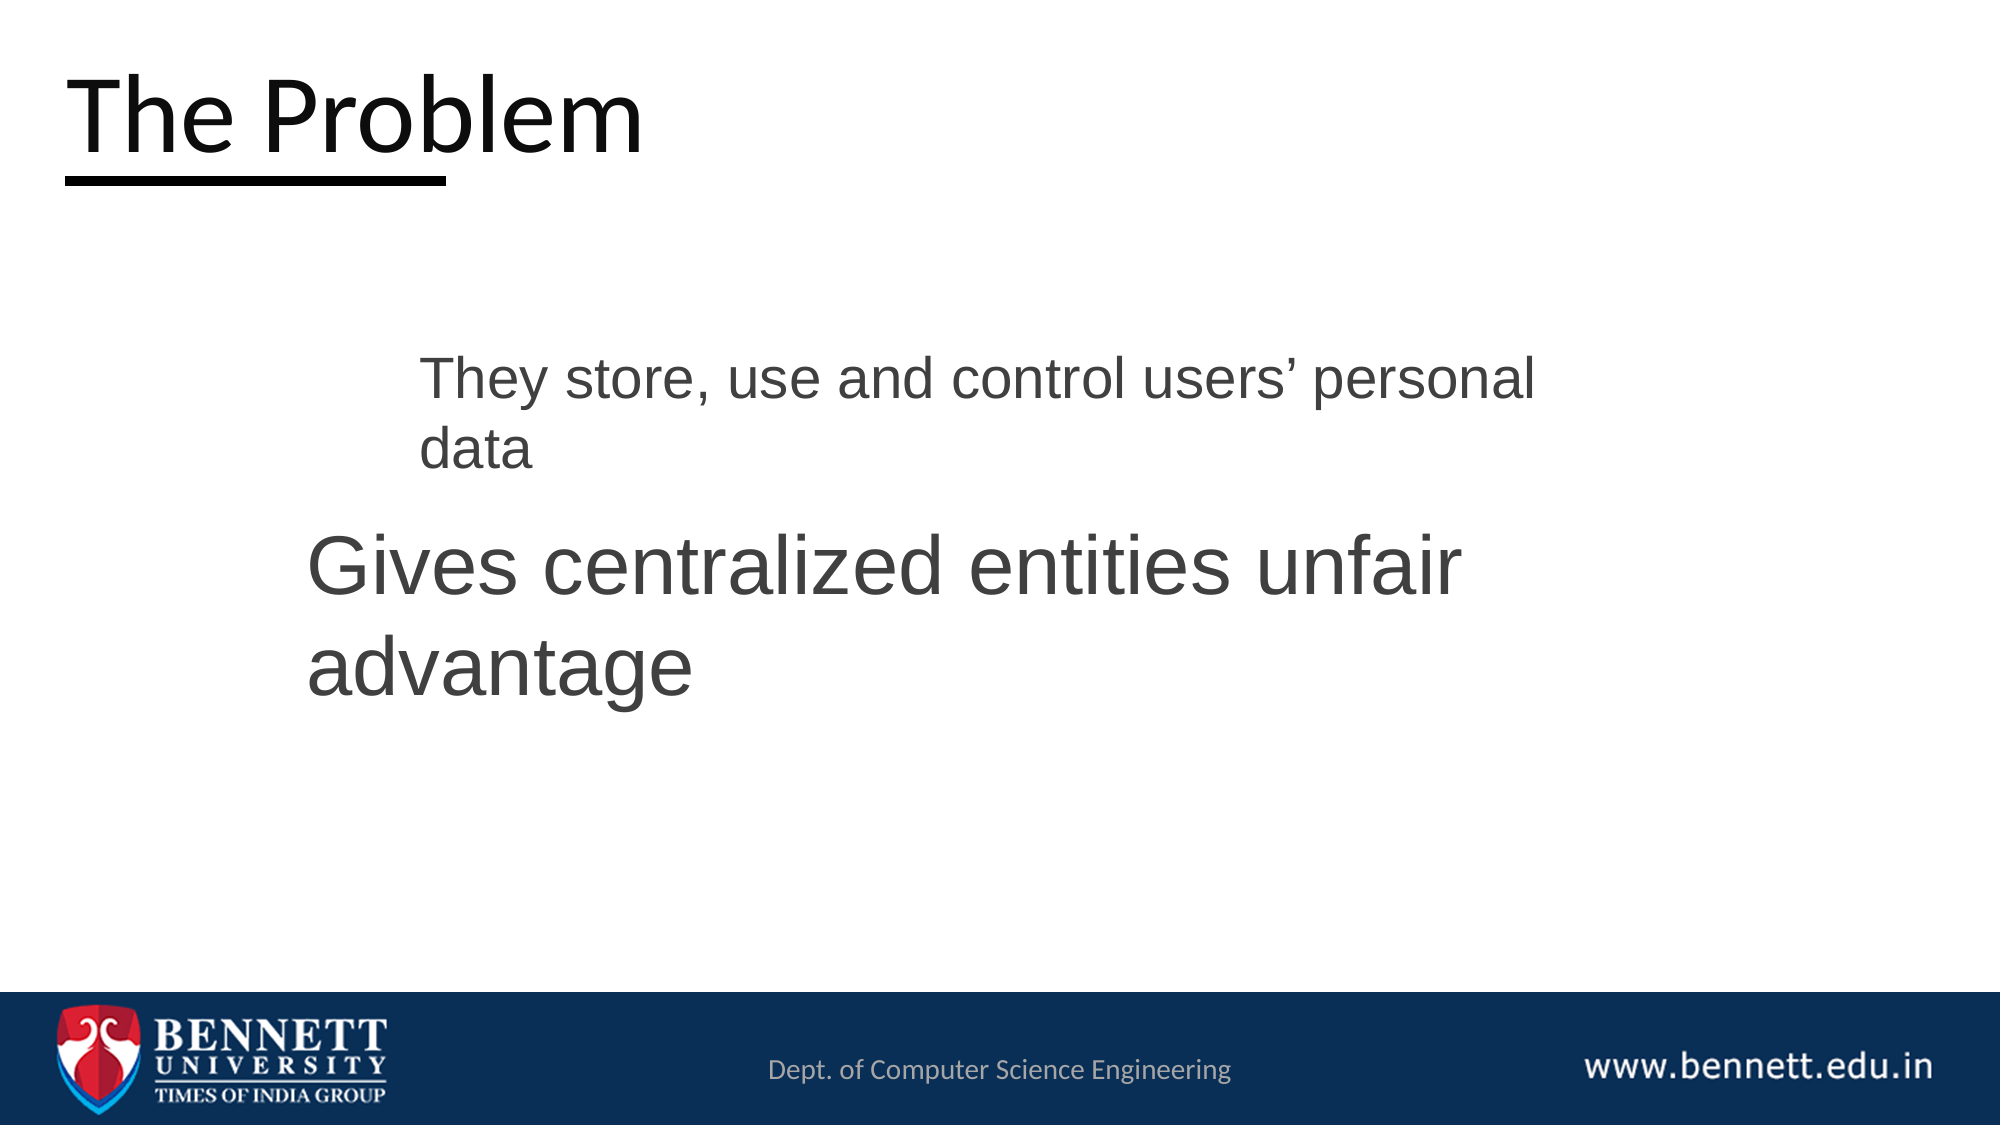

The Problem
They store, use and control users’ personal data
Gives centralized entities unfair advantage